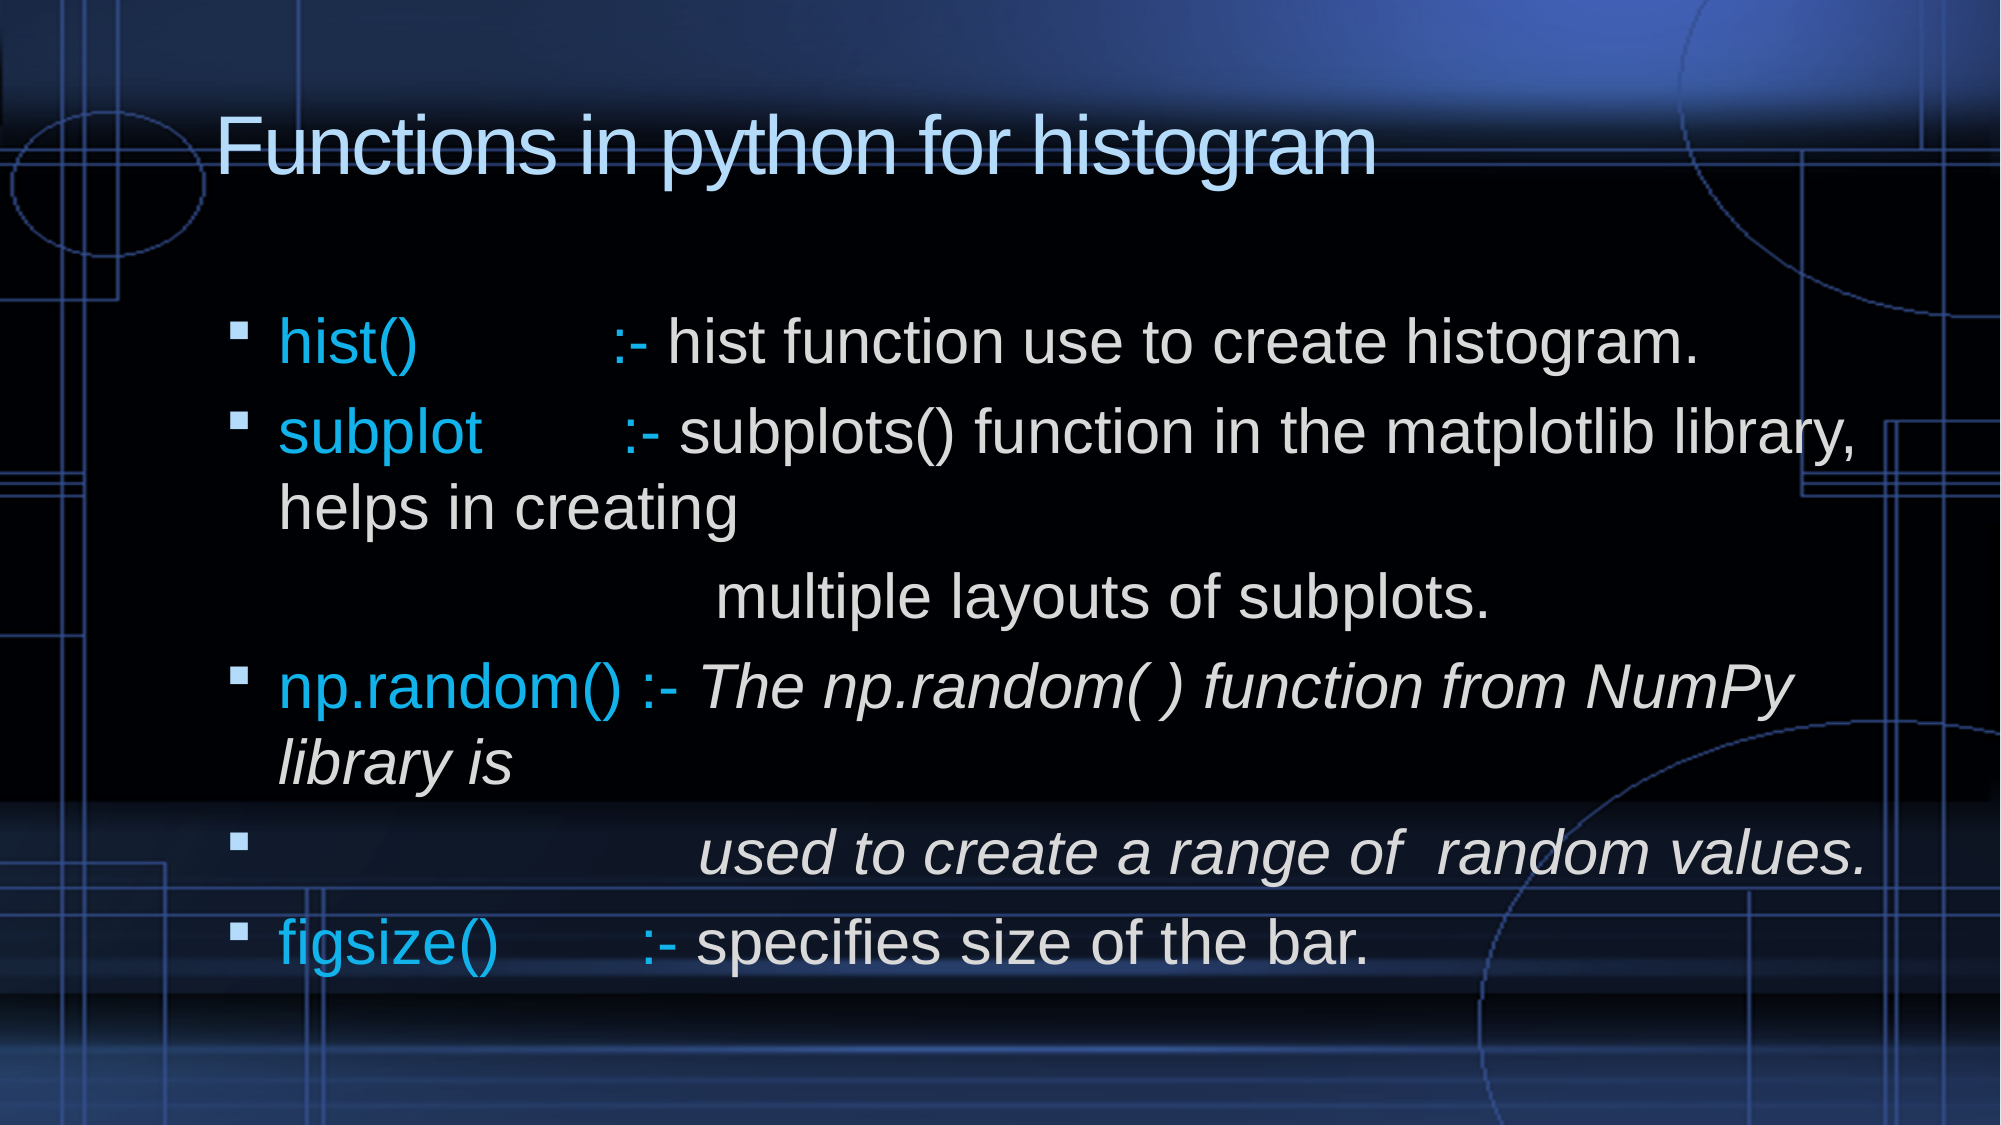

# Functions in python for histogram
hist()           :- hist function use to create histogram.
subplot        :- subplots() function in the matplotlib library, helps in creating
                            multiple layouts of subplots.
np.random() :- The np.random( ) function from NumPy library is
                        used to create a range of  random values.
figsize()        :- specifies size of the bar.